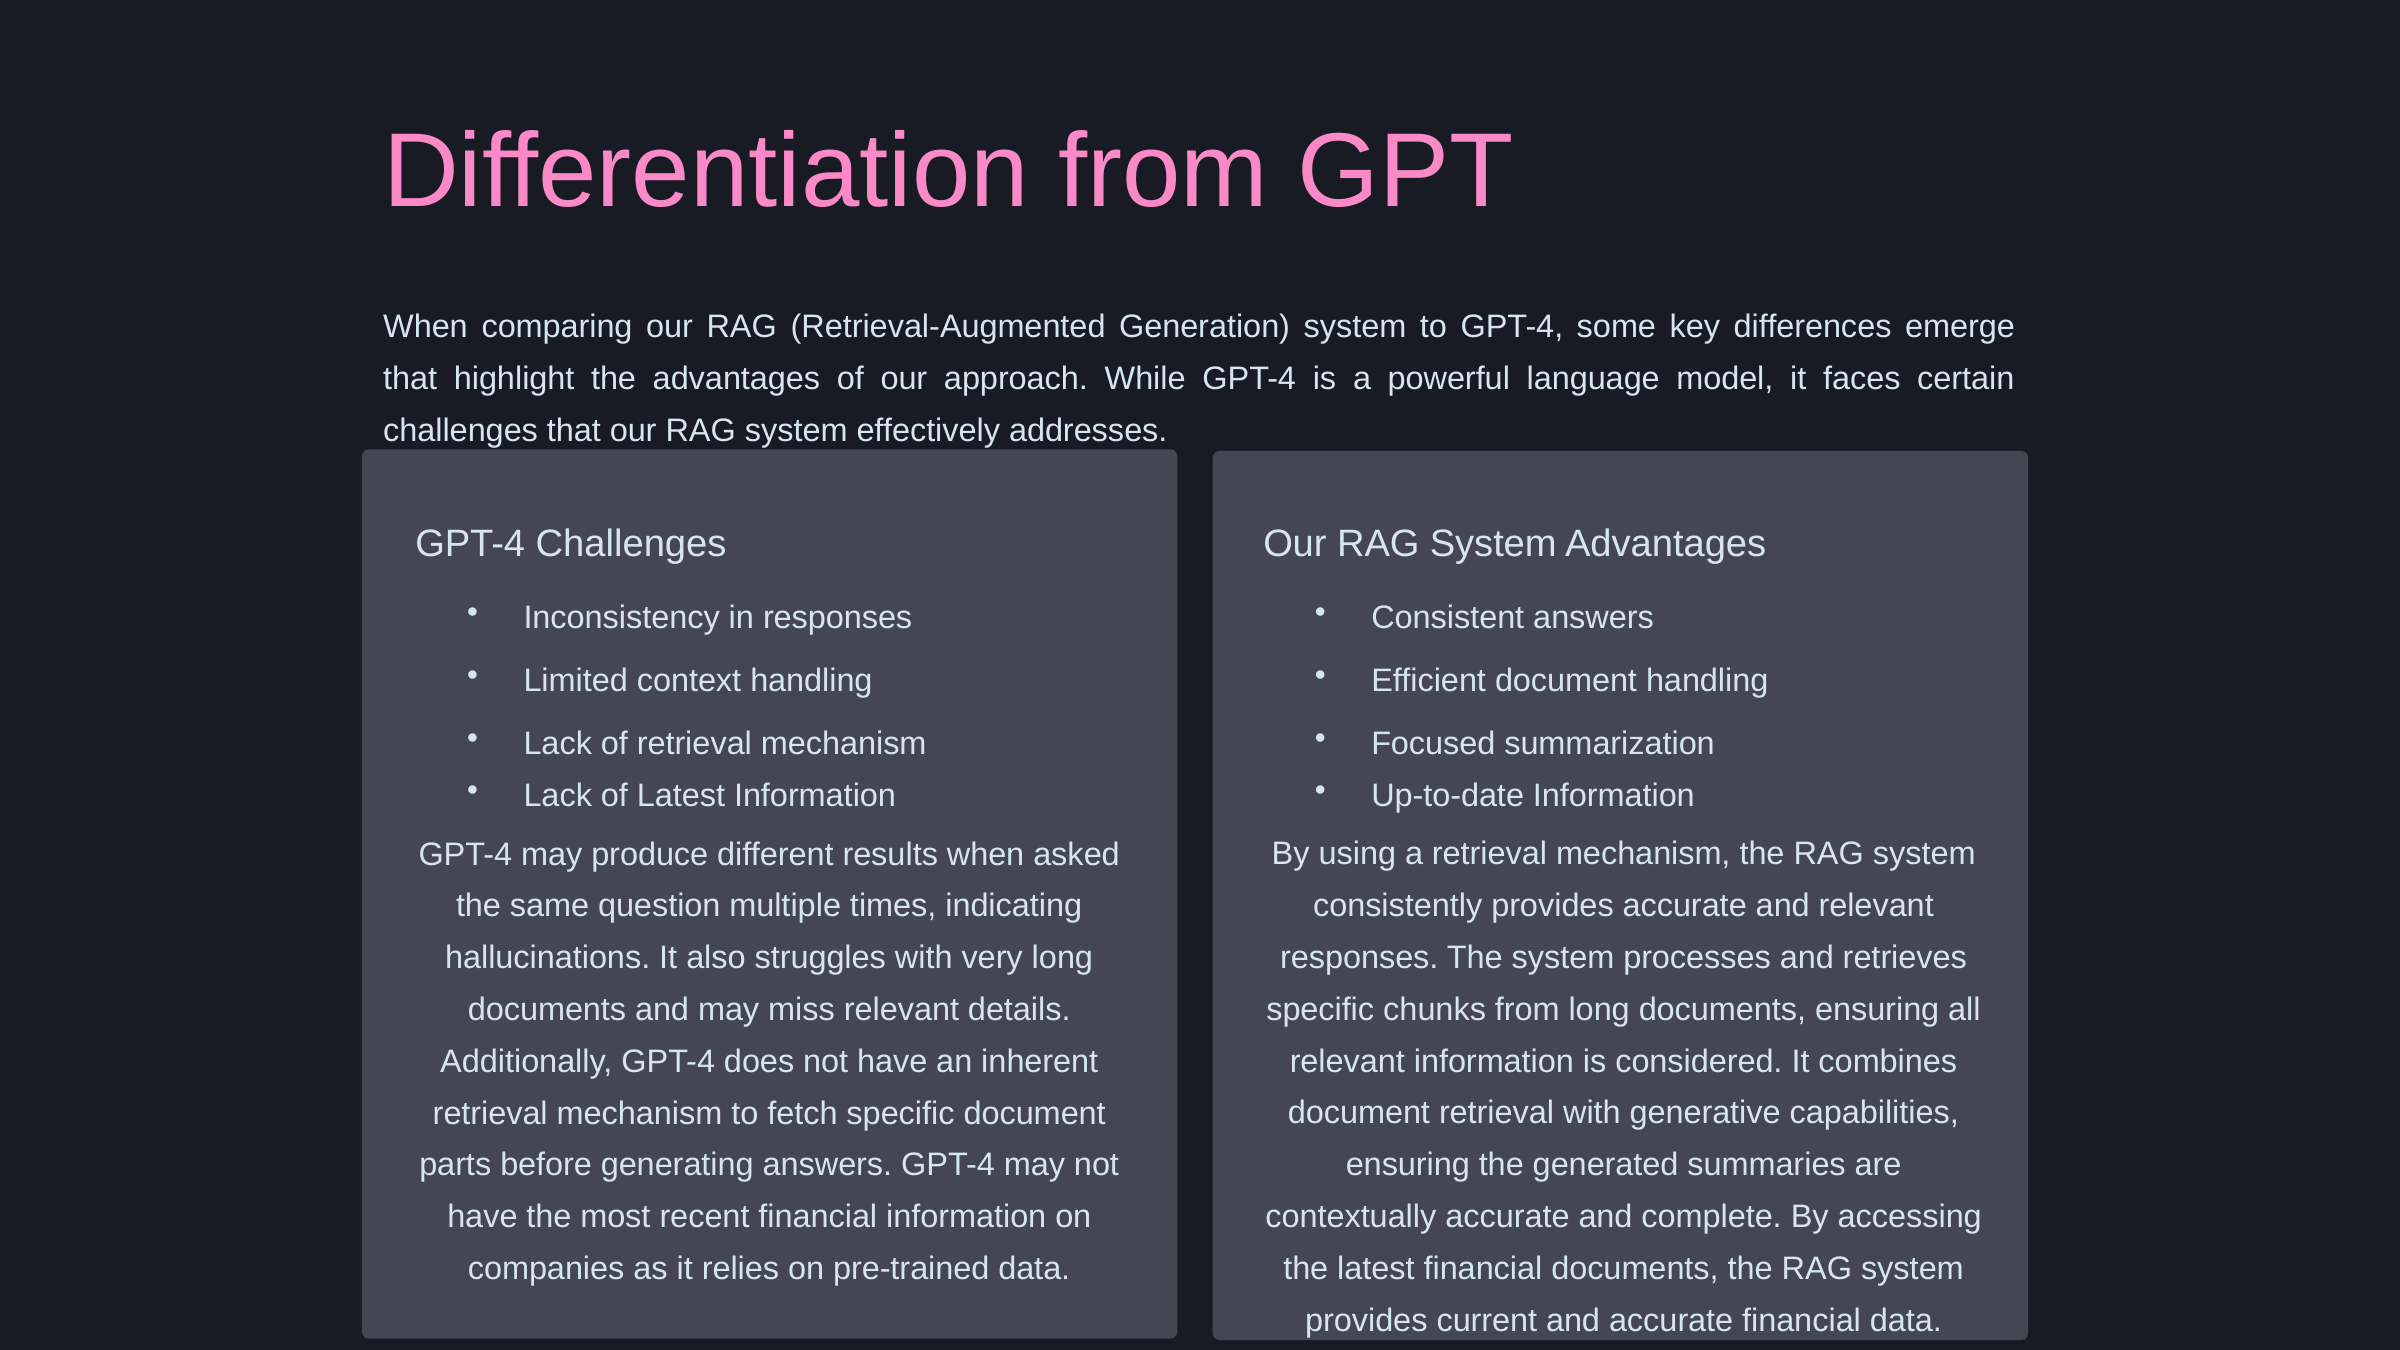

Differentiation from GPT
When comparing our RAG (Retrieval-Augmented Generation) system to GPT-4, some key differences emerge that highlight the advantages of our approach. While GPT-4 is a powerful language model, it faces certain challenges that our RAG system effectively addresses.

GPT-4 Challenges
Our RAG System Advantages
Inconsistency in responses

Consistent answers
Limited context handling
Efficient document handling
Lack of retrieval mechanism
Lack of Latest Information

Focused summarization
Up-to-date Information
GPT-4 may produce different results when asked the same question multiple times, indicating hallucinations. It also struggles with very long documents and may miss relevant details. Additionally, GPT-4 does not have an inherent retrieval mechanism to fetch specific document parts before generating answers. GPT-4 may not have the most recent financial information on companies as it relies on pre-trained data.
By using a retrieval mechanism, the RAG system consistently provides accurate and relevant responses. The system processes and retrieves specific chunks from long documents, ensuring all relevant information is considered. It combines document retrieval with generative capabilities, ensuring the generated summaries are contextually accurate and complete. By accessing the latest financial documents, the RAG system provides current and accurate financial data.